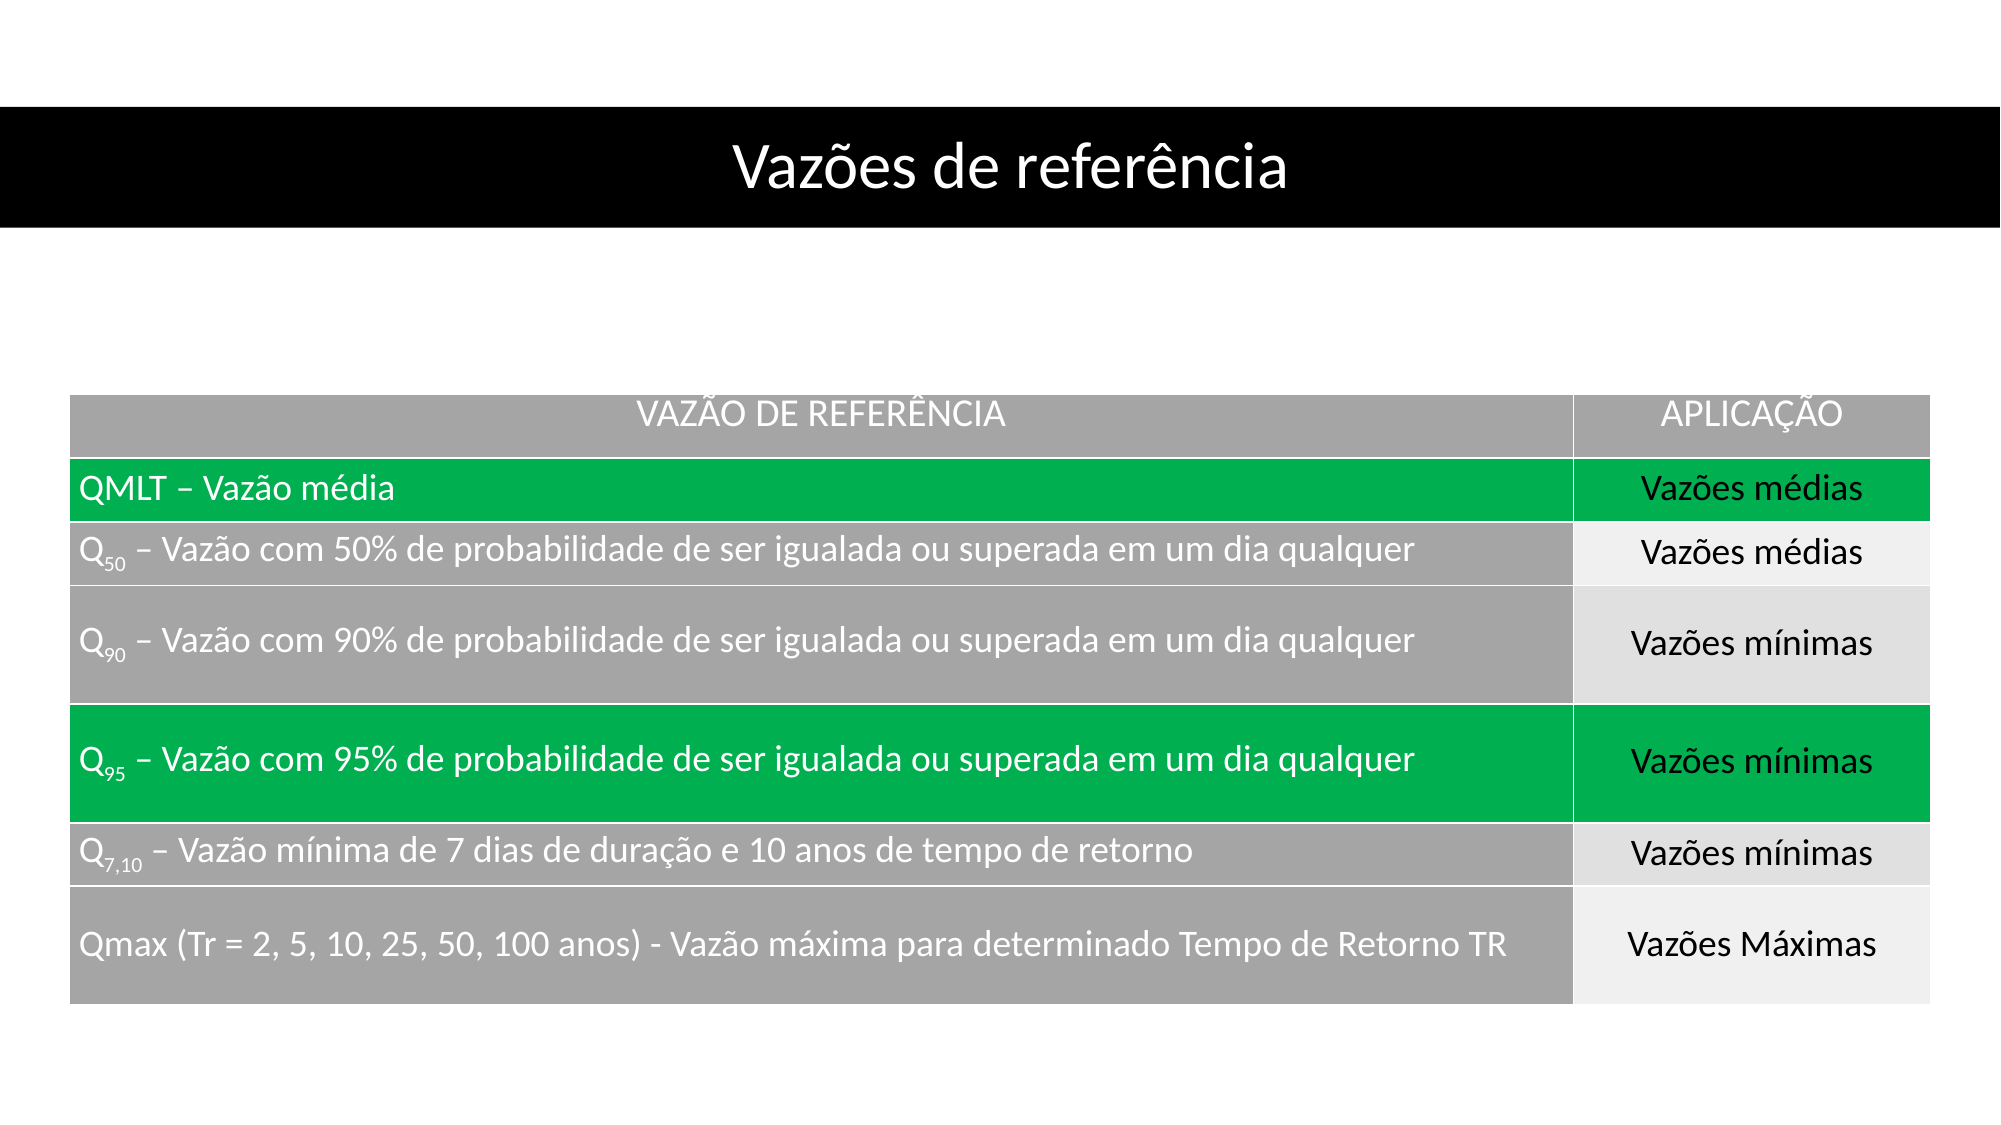

# Vazões de referência

| VAZÃO DE REFERÊNCIA | APLICAÇÃO |
| --- | --- |
| QMLT – Vazão média | Vazões médias |
| Q50 – Vazão com 50% de probabilidade de ser igualada ou superada em um dia qualquer | Vazões médias |
| Q90 – Vazão com 90% de probabilidade de ser igualada ou superada em um dia qualquer | Vazões mínimas |
| Q95 – Vazão com 95% de probabilidade de ser igualada ou superada em um dia qualquer | Vazões mínimas |
| Q7,10 – Vazão mínima de 7 dias de duração e 10 anos de tempo de retorno | Vazões mínimas |
| Qmax (Tr = 2, 5, 10, 25, 50, 100 anos) - Vazão máxima para determinado Tempo de Retorno TR | Vazões Máximas |